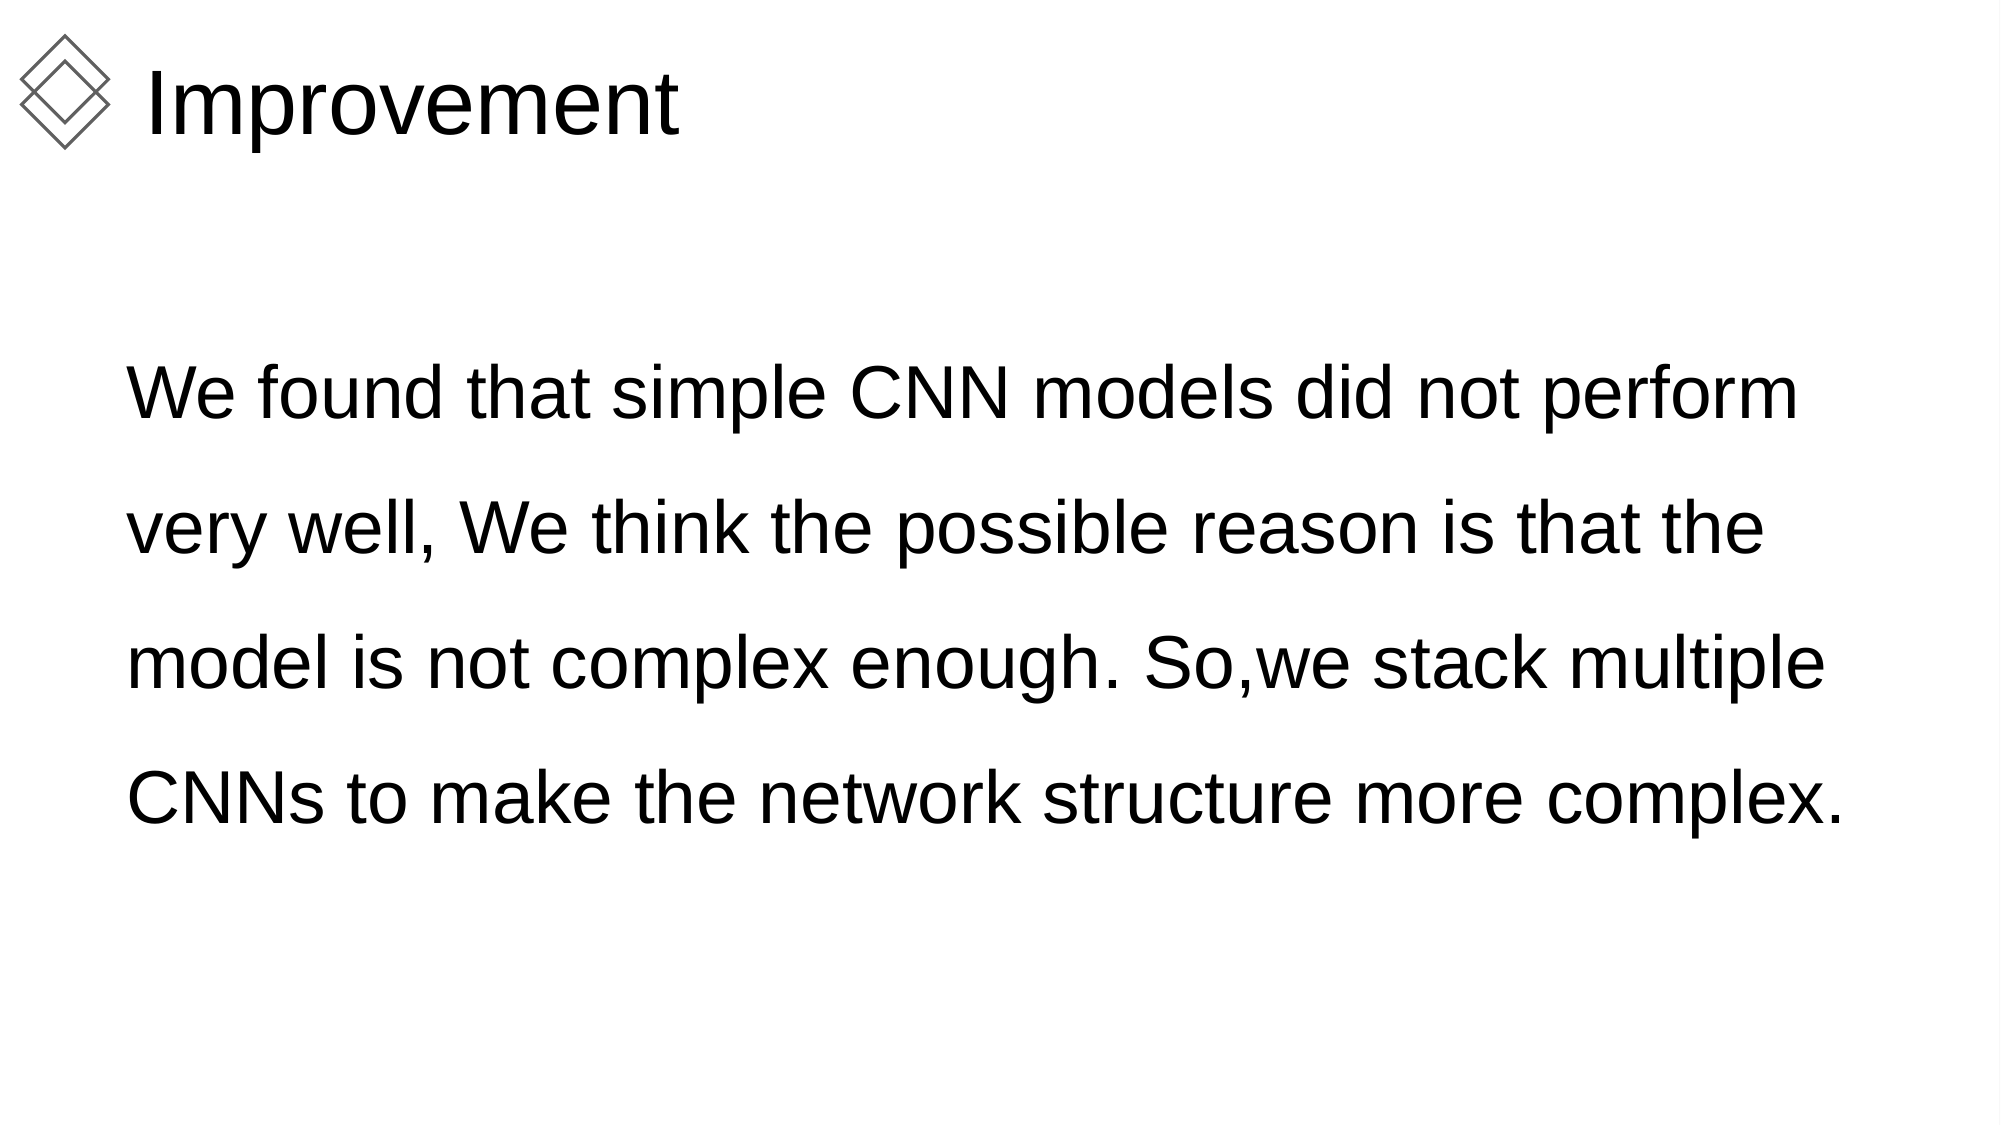

Improvement

We found that simple CNN models did not perform very well, We think the possible reason is that the model is not complex enough. So,we stack multiple CNNs to make the network structure more complex.